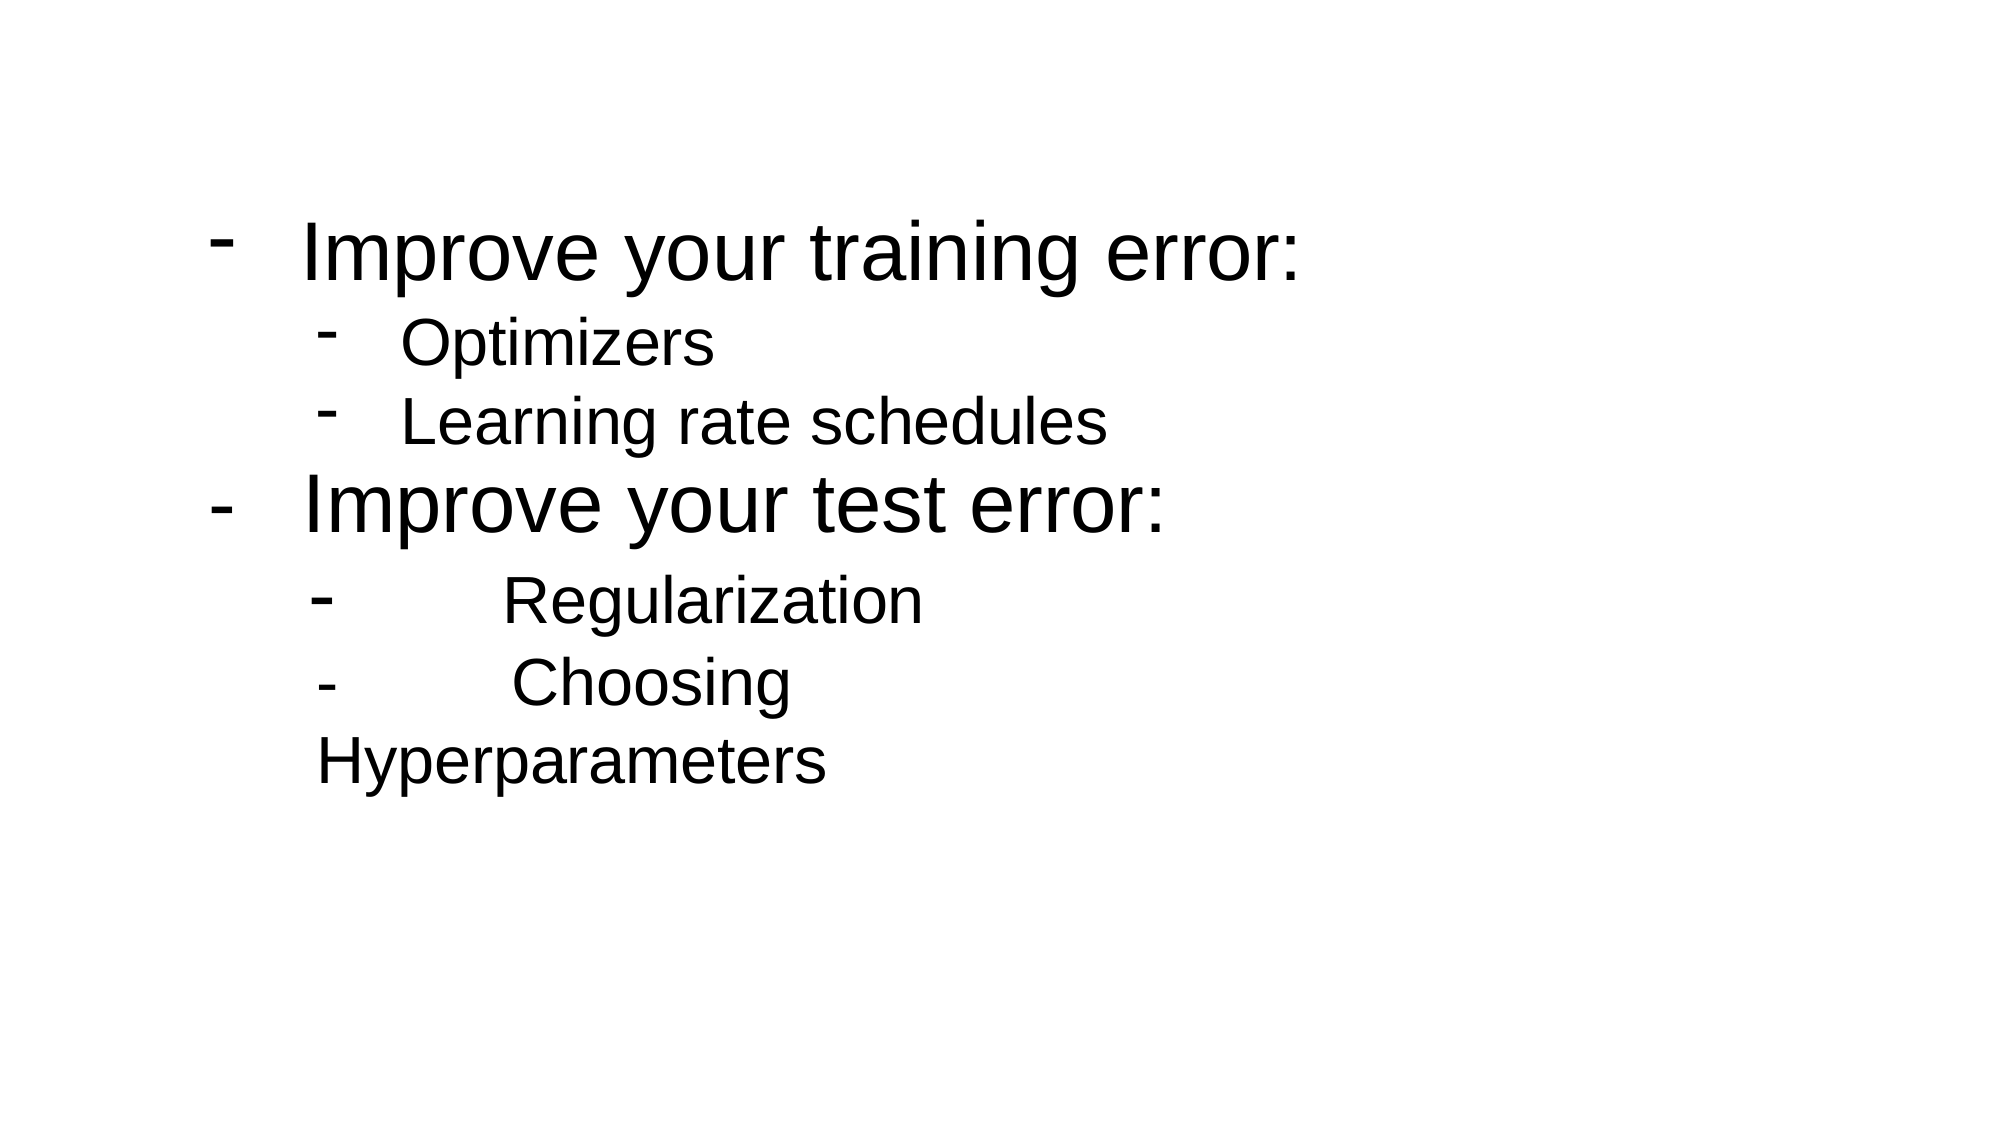

Improve your training error:
Optimizers
Learning rate schedules
-	Improve your test error:
-	Regularization
-	Choosing Hyperparameters